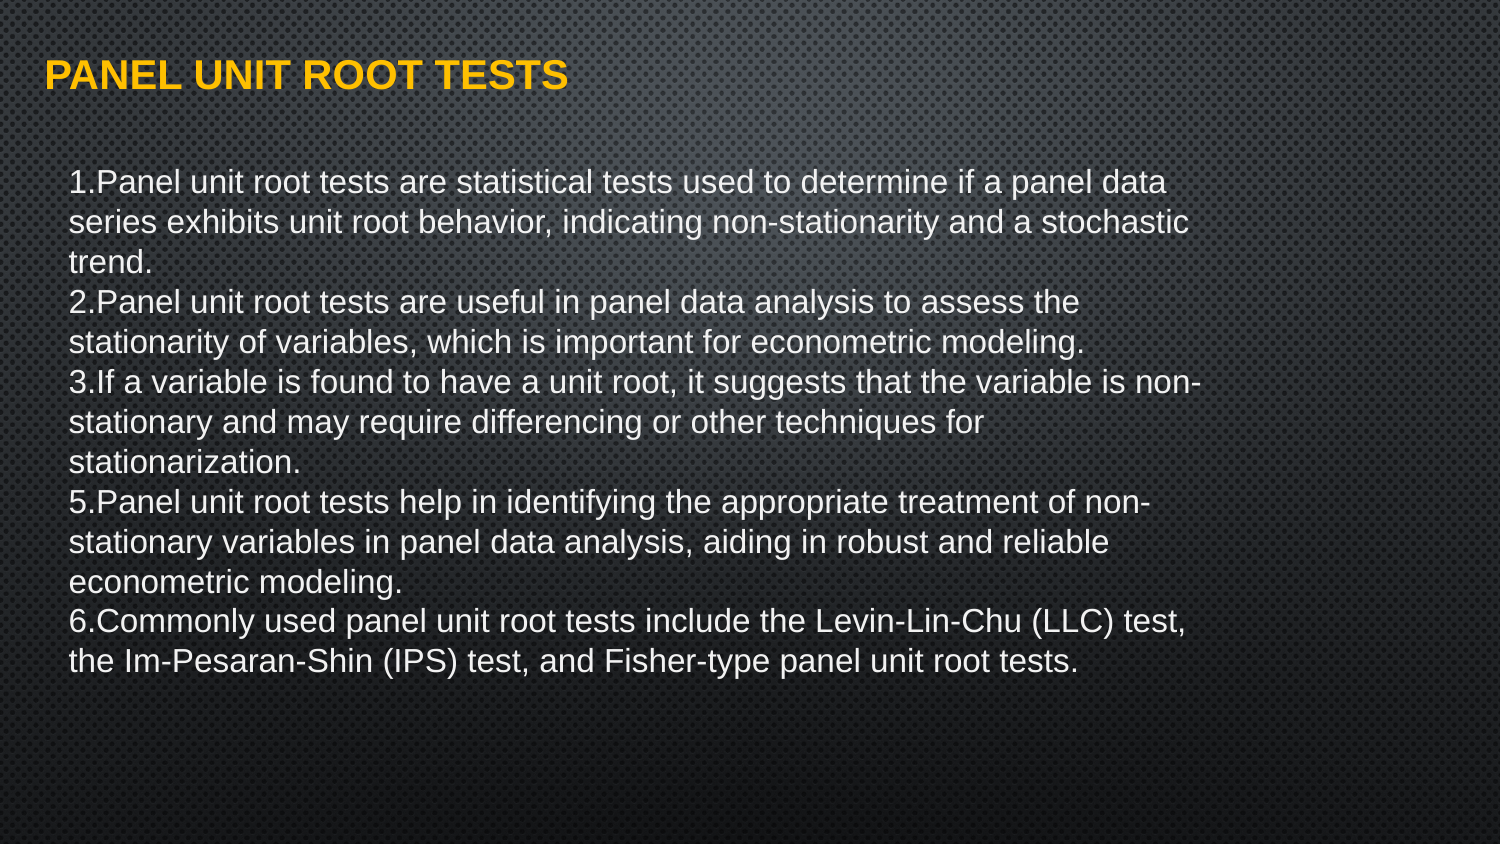

# PANEL UNIT ROOT TESTS

Panel unit root tests are statistical tests used to determine if a panel data series exhibits unit root behavior, indicating non-stationarity and a stochastic trend.
Panel unit root tests are useful in panel data analysis to assess the stationarity of variables, which is important for econometric modeling.
If a variable is found to have a unit root, it suggests that the variable is non-stationary and may require differencing or other techniques for stationarization.
Panel unit root tests help in identifying the appropriate treatment of non-stationary variables in panel data analysis, aiding in robust and reliable econometric modeling.
Commonly used panel unit root tests include the Levin-Lin-Chu (LLC) test, the Im-Pesaran-Shin (IPS) test, and Fisher-type panel unit root tests.